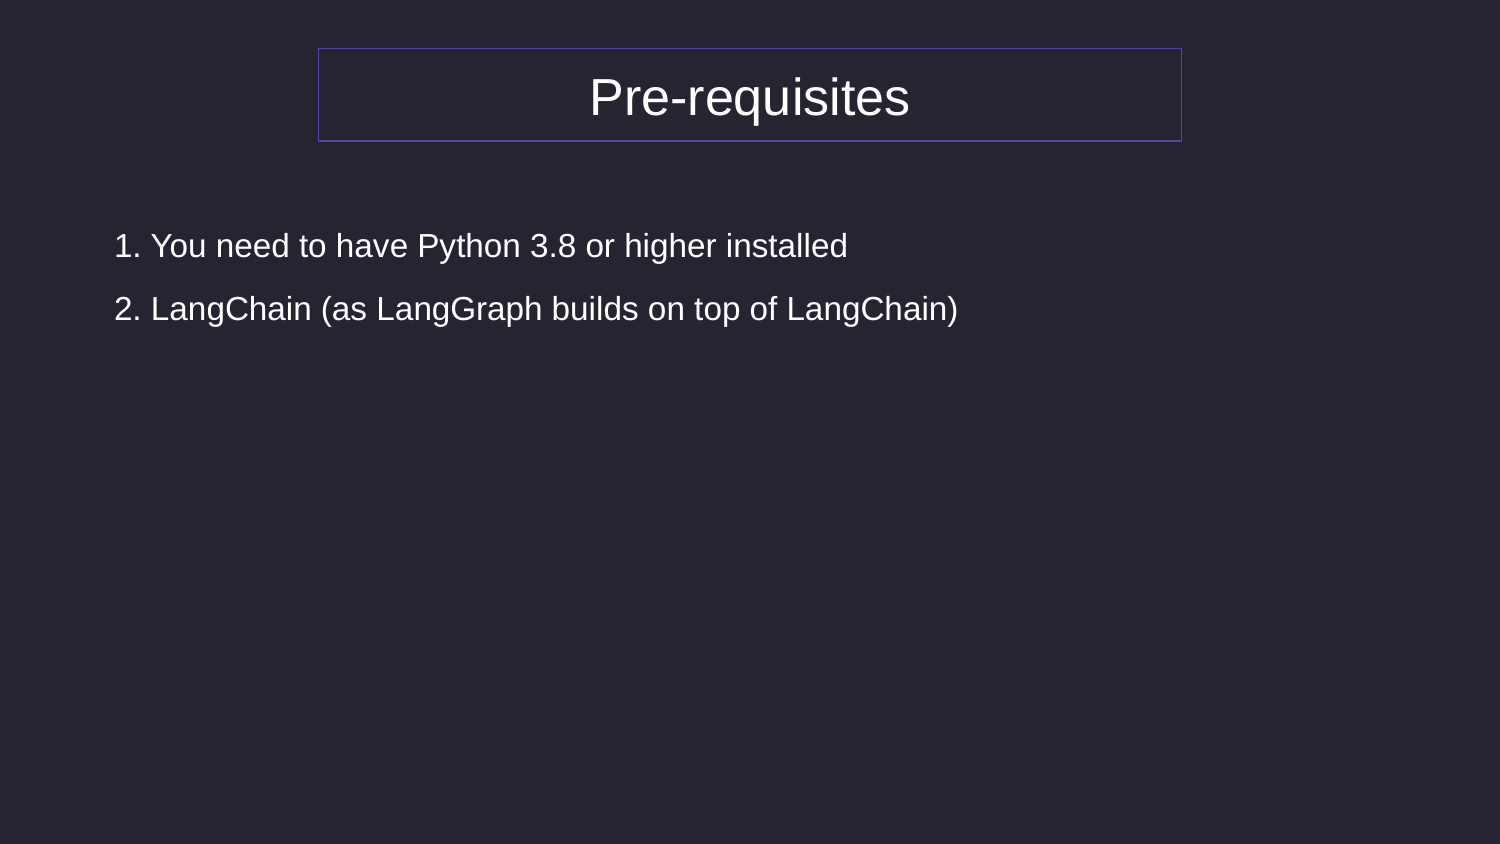

Pre-requisites
1. You need to have Python 3.8 or higher installed
2. LangChain (as LangGraph builds on top of LangChain)